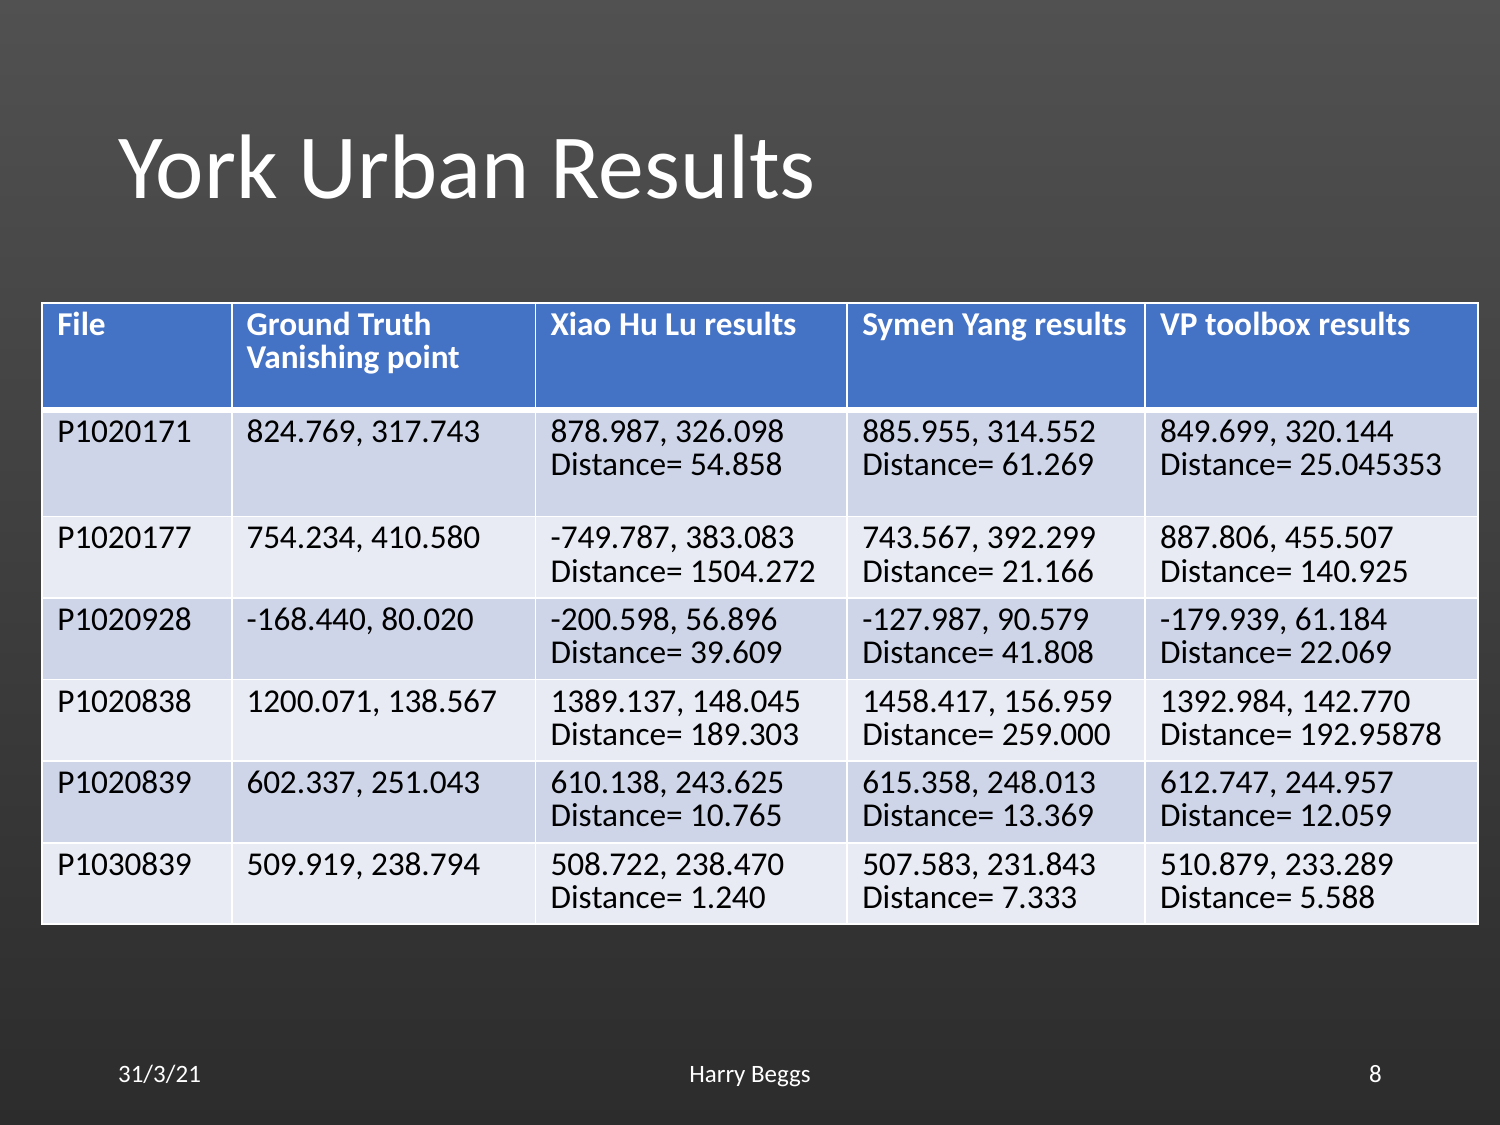

# York Urban Results
| File | Ground Truth Vanishing point | Xiao Hu Lu results | Symen Yang results | VP toolbox results |
| --- | --- | --- | --- | --- |
| P1020171 | 824.769, 317.743 | 878.987, 326.098 Distance= 54.858 | 885.955, 314.552 Distance= 61.269 | 849.699, 320.144 Distance= 25.045353 |
| P1020177 | 754.234, 410.580 | -749.787, 383.083 Distance= 1504.272 | 743.567, 392.299 Distance= 21.166 | 887.806, 455.507 Distance= 140.925 |
| P1020928 | -168.440, 80.020 | -200.598, 56.896 Distance= 39.609 | -127.987, 90.579 Distance= 41.808 | -179.939, 61.184 Distance= 22.069 |
| P1020838 | 1200.071, 138.567 | 1389.137, 148.045 Distance= 189.303 | 1458.417, 156.959 Distance= 259.000 | 1392.984, 142.770 Distance= 192.95878 |
| P1020839 | 602.337, 251.043 | 610.138, 243.625 Distance= 10.765 | 615.358, 248.013 Distance= 13.369 | 612.747, 244.957 Distance= 12.059 |
| P1030839 | 509.919, 238.794 | 508.722, 238.470 Distance= 1.240 | 507.583, 231.843 Distance= 7.333 | 510.879, 233.289 Distance= 5.588 |
31/3/21
Harry Beggs
8